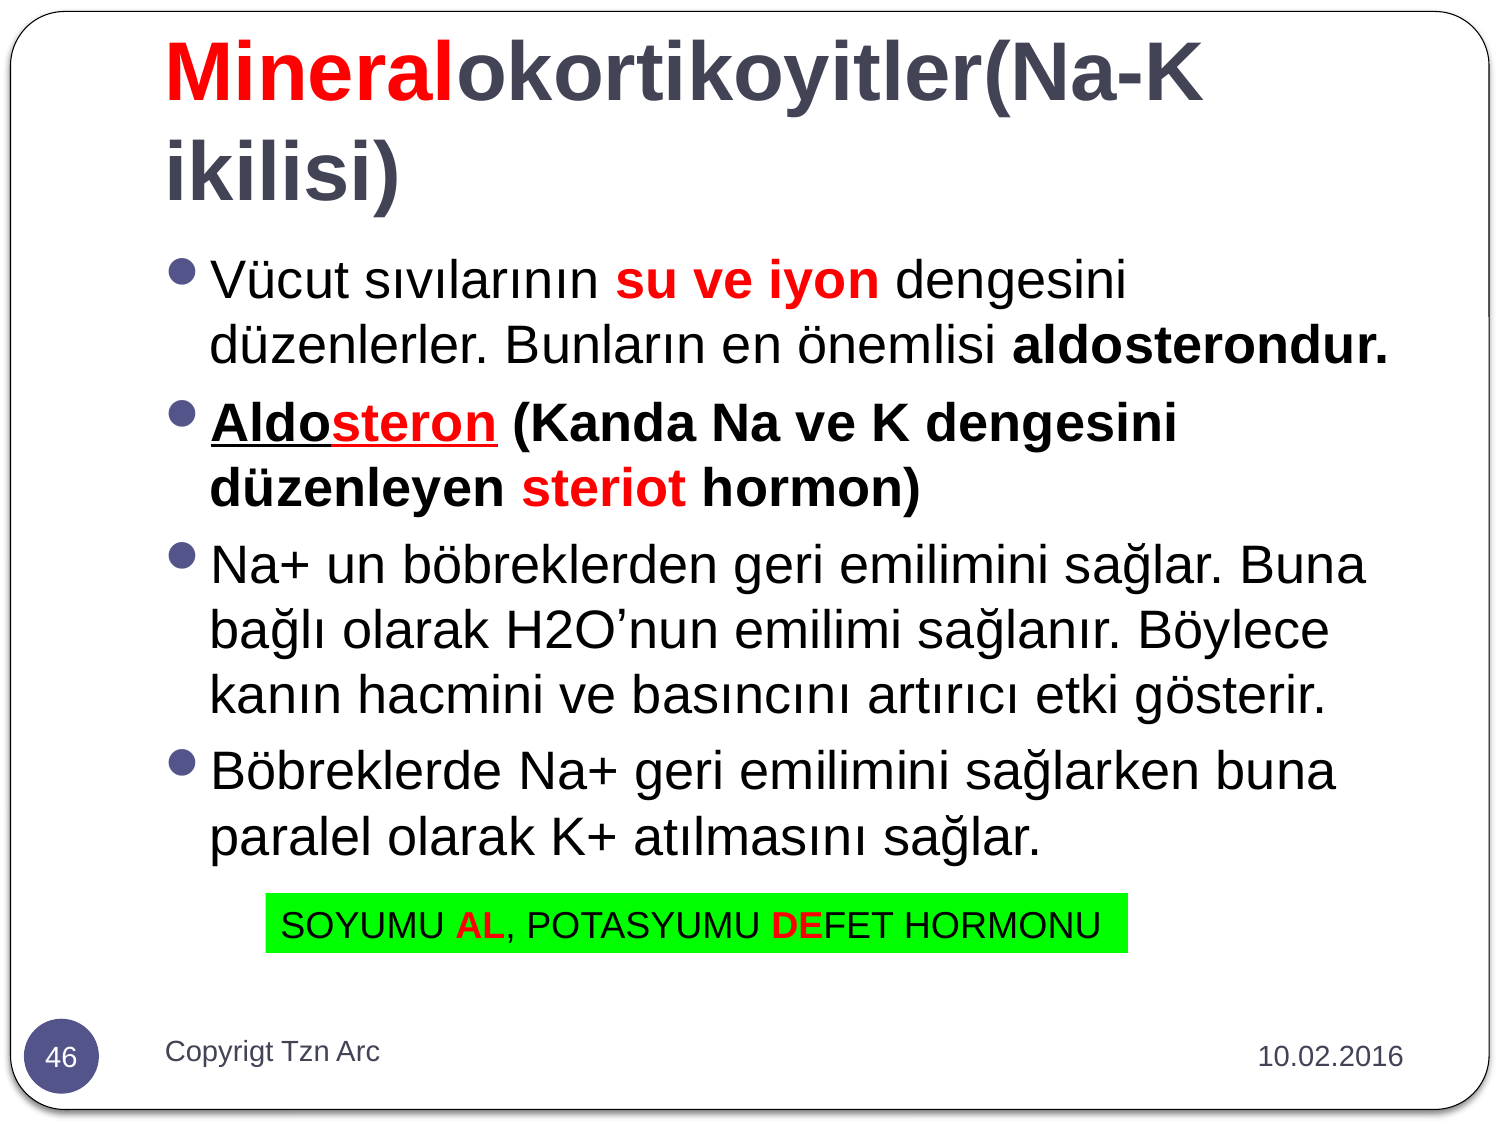

# Mineralokortikoyitler(Na-K ikilisi)
Vücut sıvılarının su ve iyon dengesini düzenlerler. Bunların en önemlisi aldosterondur.
Aldosteron (Kanda Na ve K dengesini düzenleyen steriot hormon)
Na+ un böbreklerden geri emilimini sağlar. Buna bağlı olarak H2Oʼnun emilimi sağlanır. Böylece kanın hacmini ve basıncını artırıcı etki gösterir.
Böbreklerde Na+ geri emilimini sağlarken buna paralel olarak K+ atılmasını sağlar.
SOYUMU AL, POTASYUMU DEFET HORMONU
Copyrigt Tzn Arc
10.02.2016
46